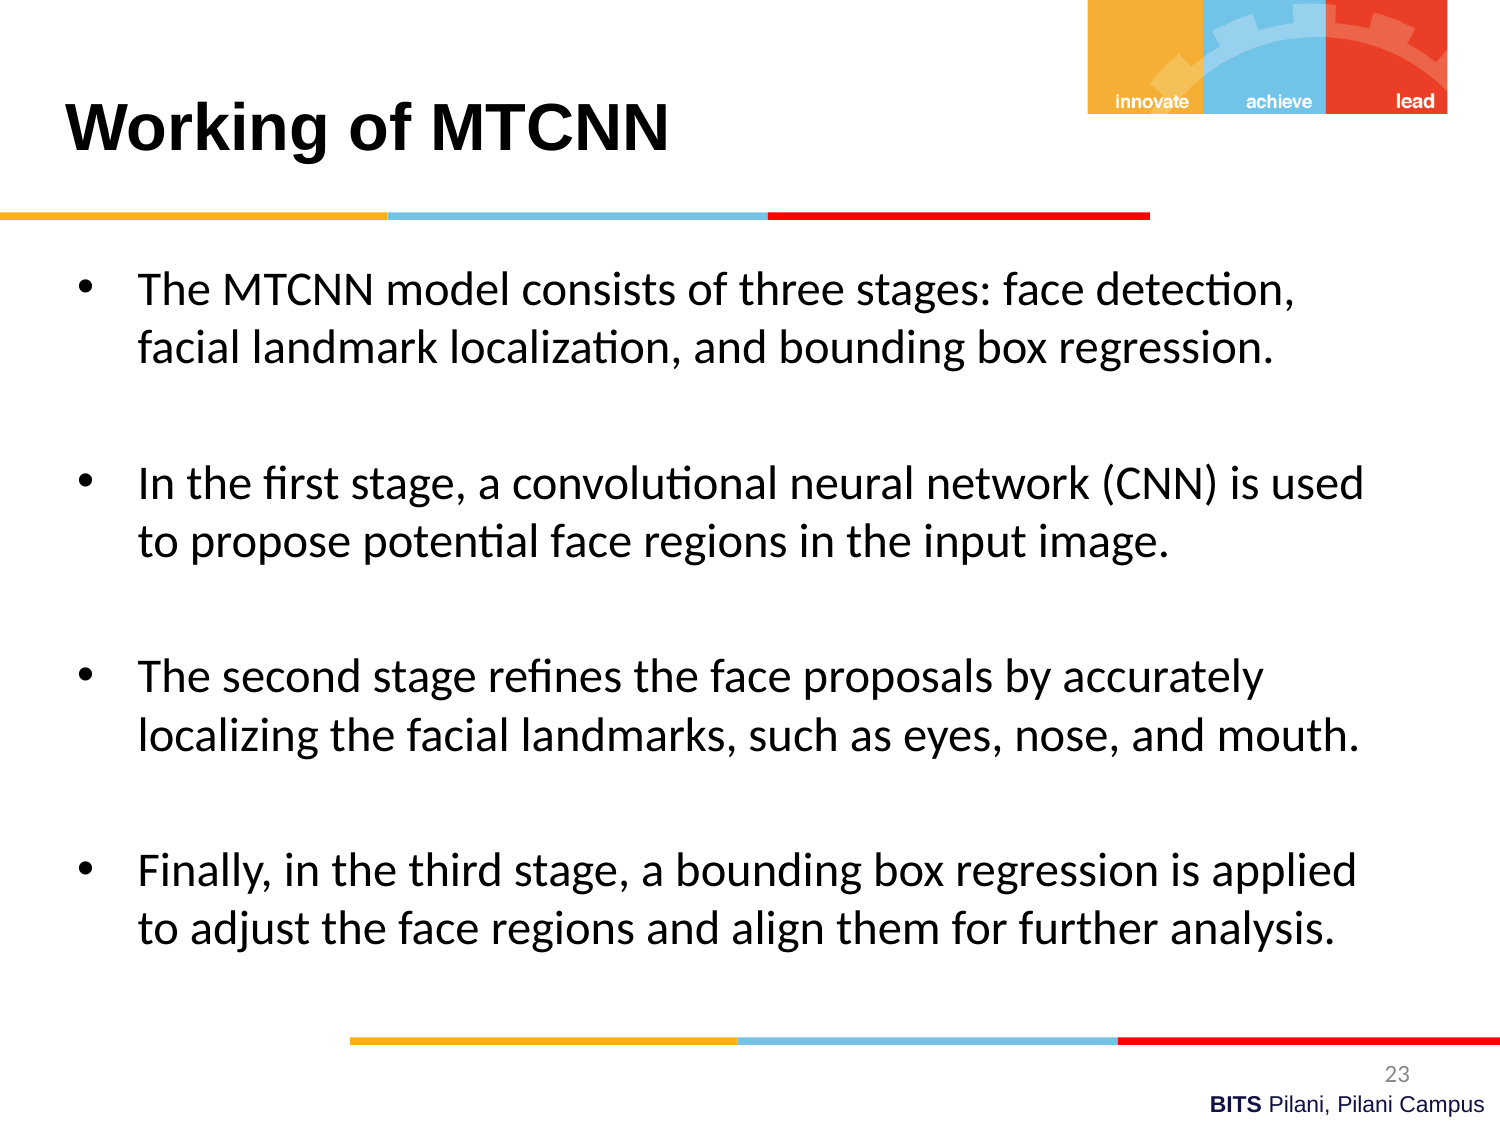

Working of MTCNN
The MTCNN model consists of three stages: face detection, facial landmark localization, and bounding box regression.

In the first stage, a convolutional neural network (CNN) is used to propose potential face regions in the input image.

The second stage refines the face proposals by accurately localizing the facial landmarks, such as eyes, nose, and mouth.

Finally, in the third stage, a bounding box regression is applied to adjust the face regions and align them for further analysis.
23